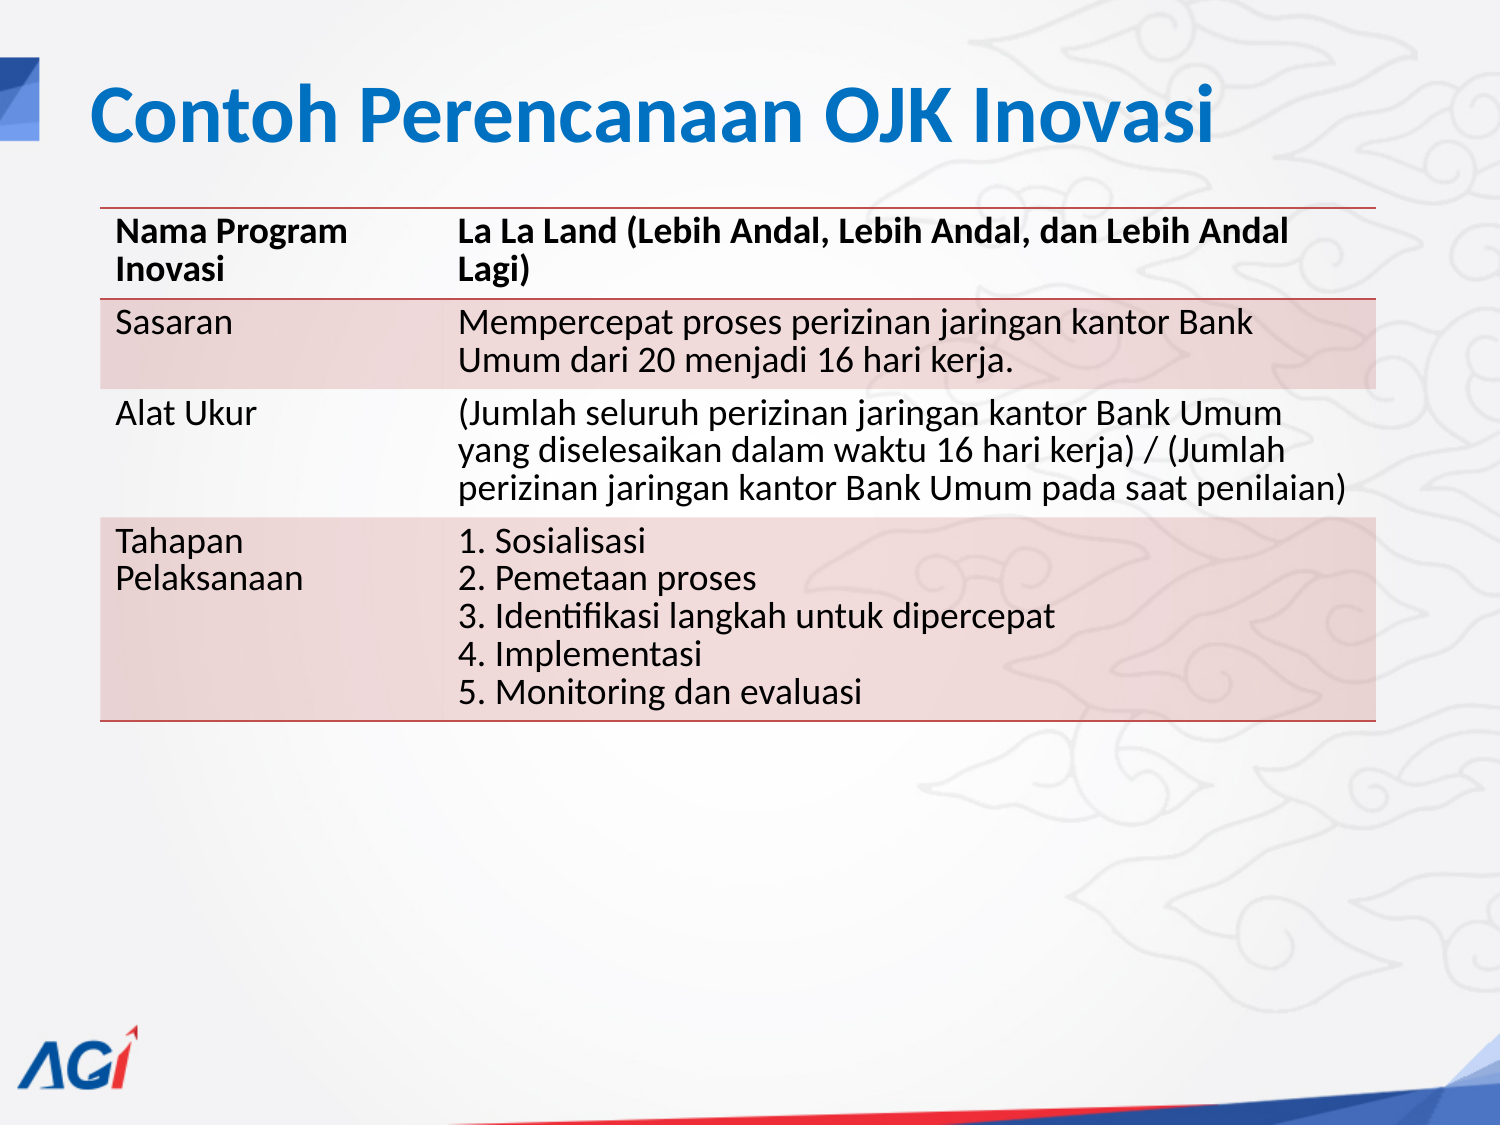

# Contoh Perencanaan OJK Inovasi
| Nama Program Inovasi | La La Land (Lebih Andal, Lebih Andal, dan Lebih Andal Lagi) |
| --- | --- |
| Sasaran | Mempercepat proses perizinan jaringan kantor Bank Umum dari 20 menjadi 16 hari kerja. |
| Alat Ukur | (Jumlah seluruh perizinan jaringan kantor Bank Umum yang diselesaikan dalam waktu 16 hari kerja) / (Jumlah perizinan jaringan kantor Bank Umum pada saat penilaian) |
| Tahapan Pelaksanaan | 1. Sosialisasi 2. Pemetaan proses 3. Identifikasi langkah untuk dipercepat 4. Implementasi 5. Monitoring dan evaluasi |